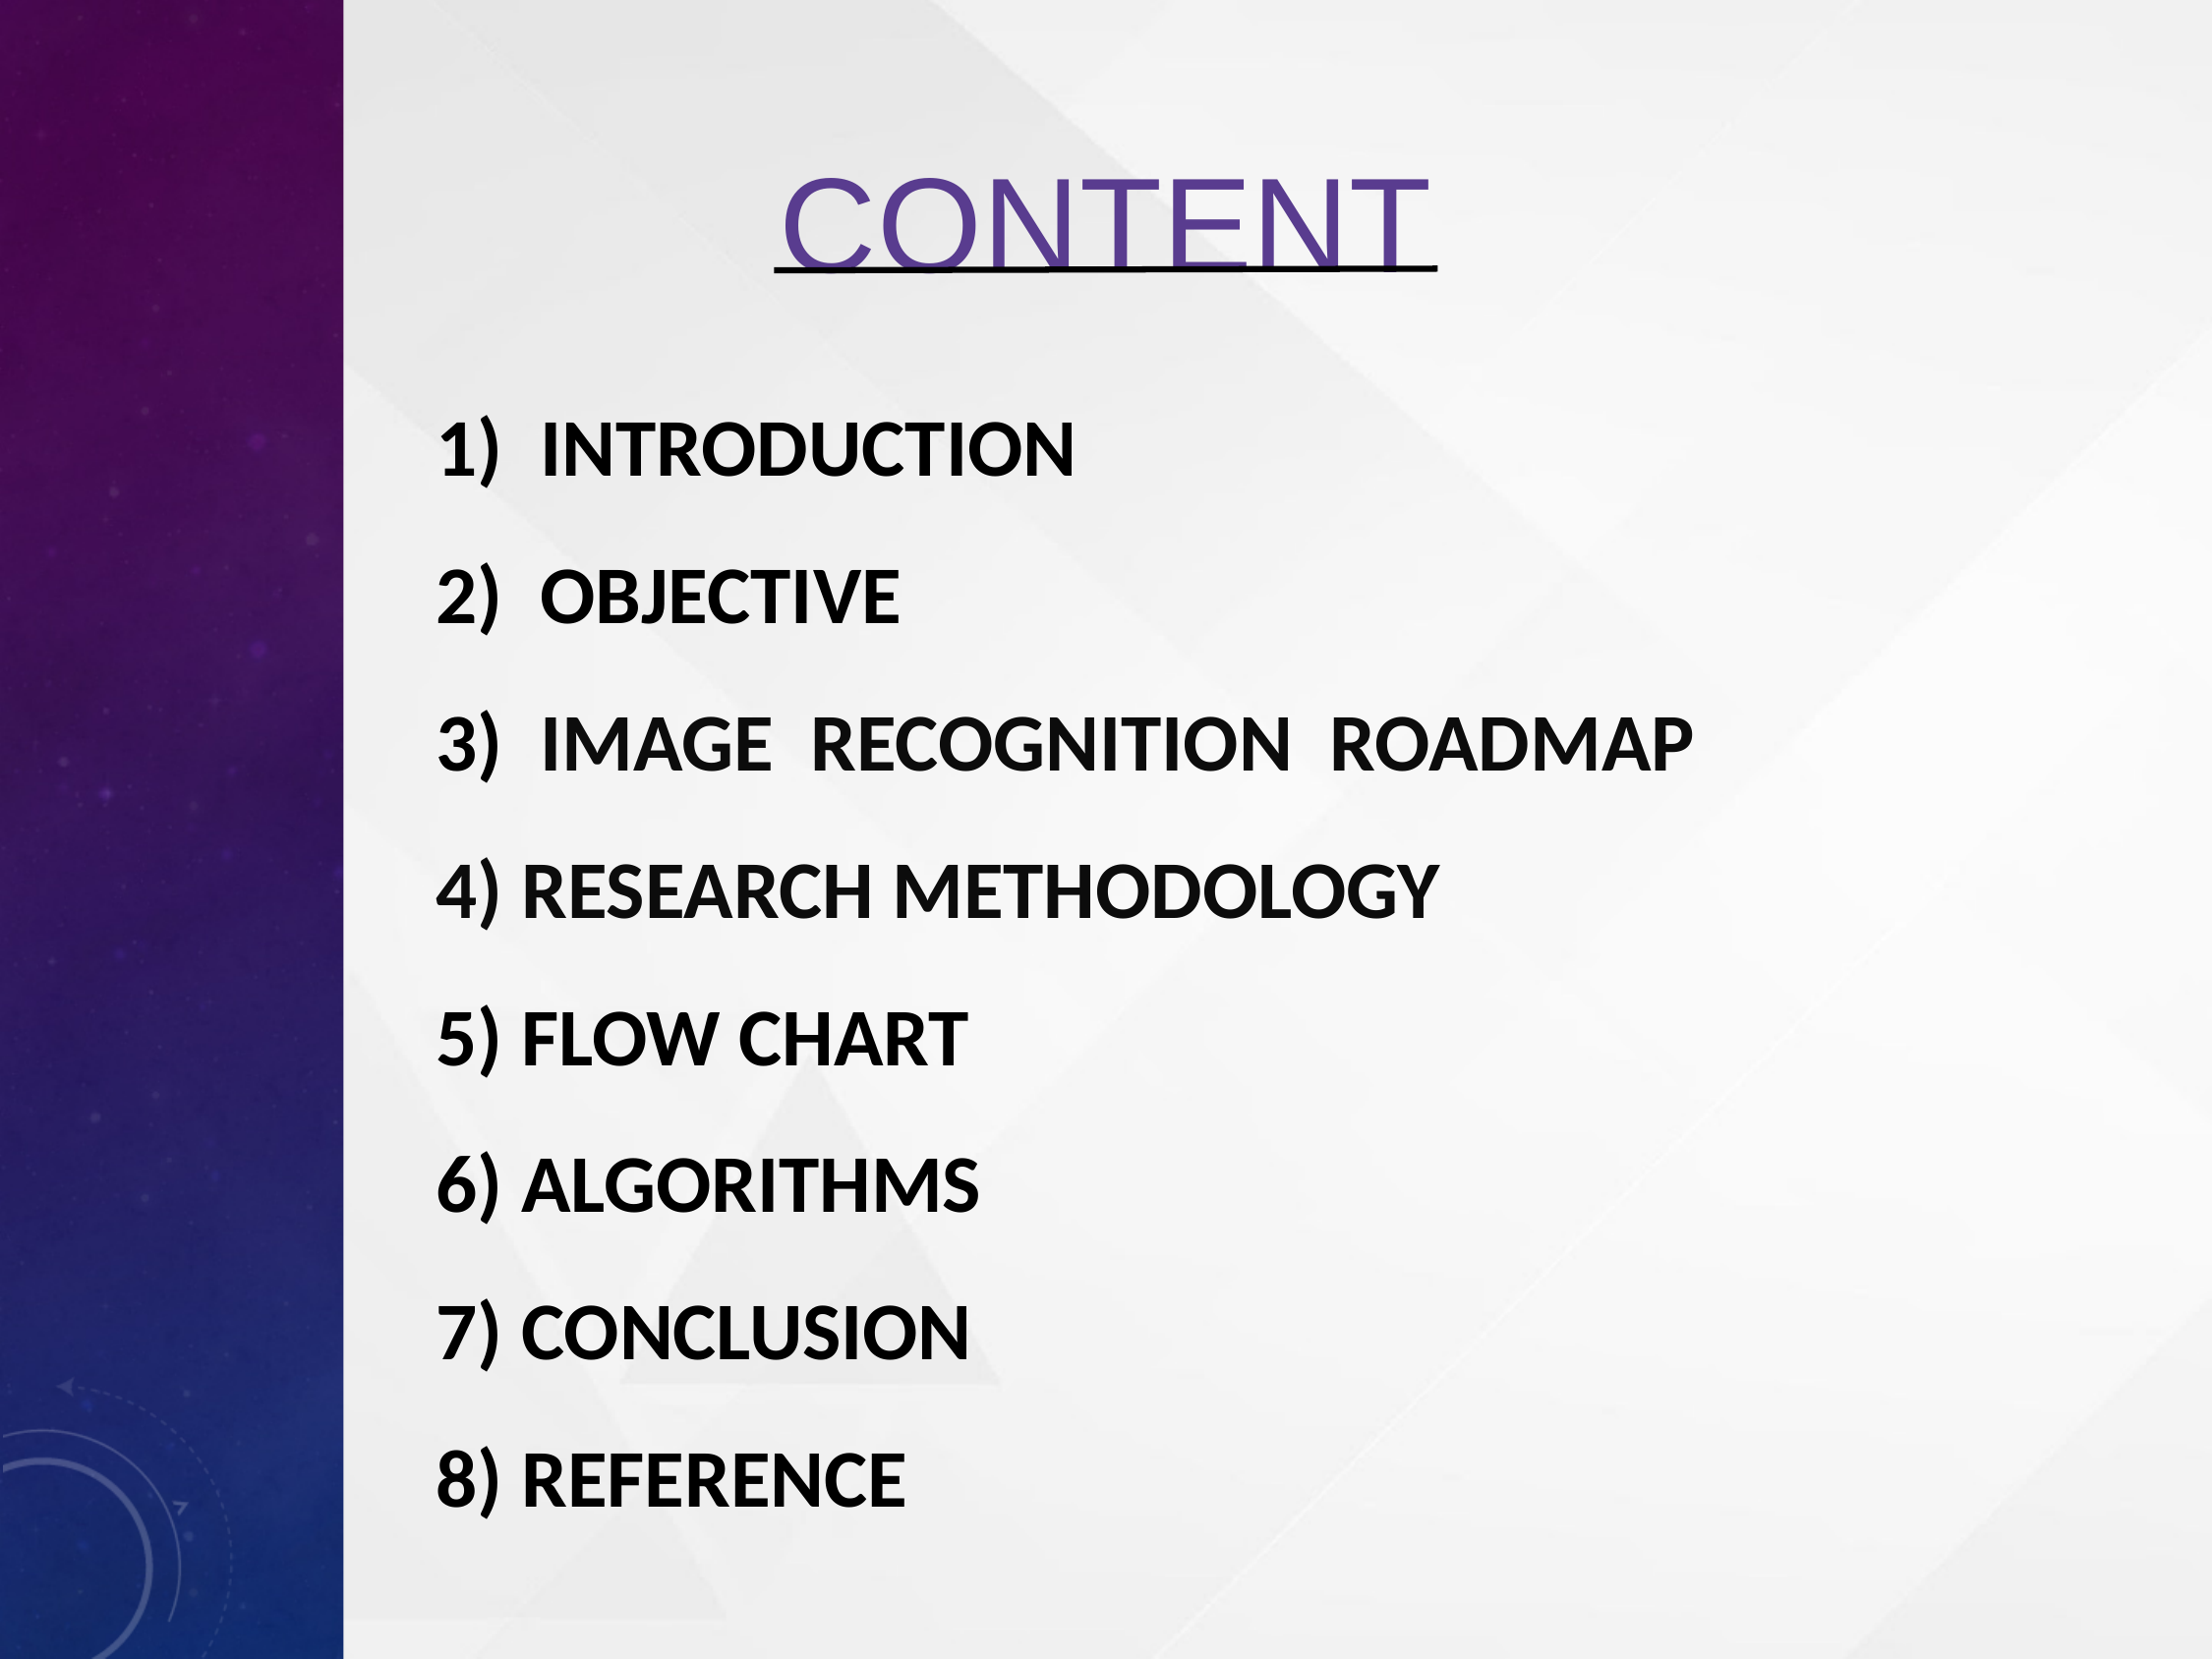

CONTENT
1)  INTRODUCTION
2)  OBJECTIVE
3)  IMAGE  RECOGNITION  ROADMAP
4) RESEARCH METHODOLOGY
5) FLOW CHART
6) ALGORITHMS
7) CONCLUSION
8) REFERENCE